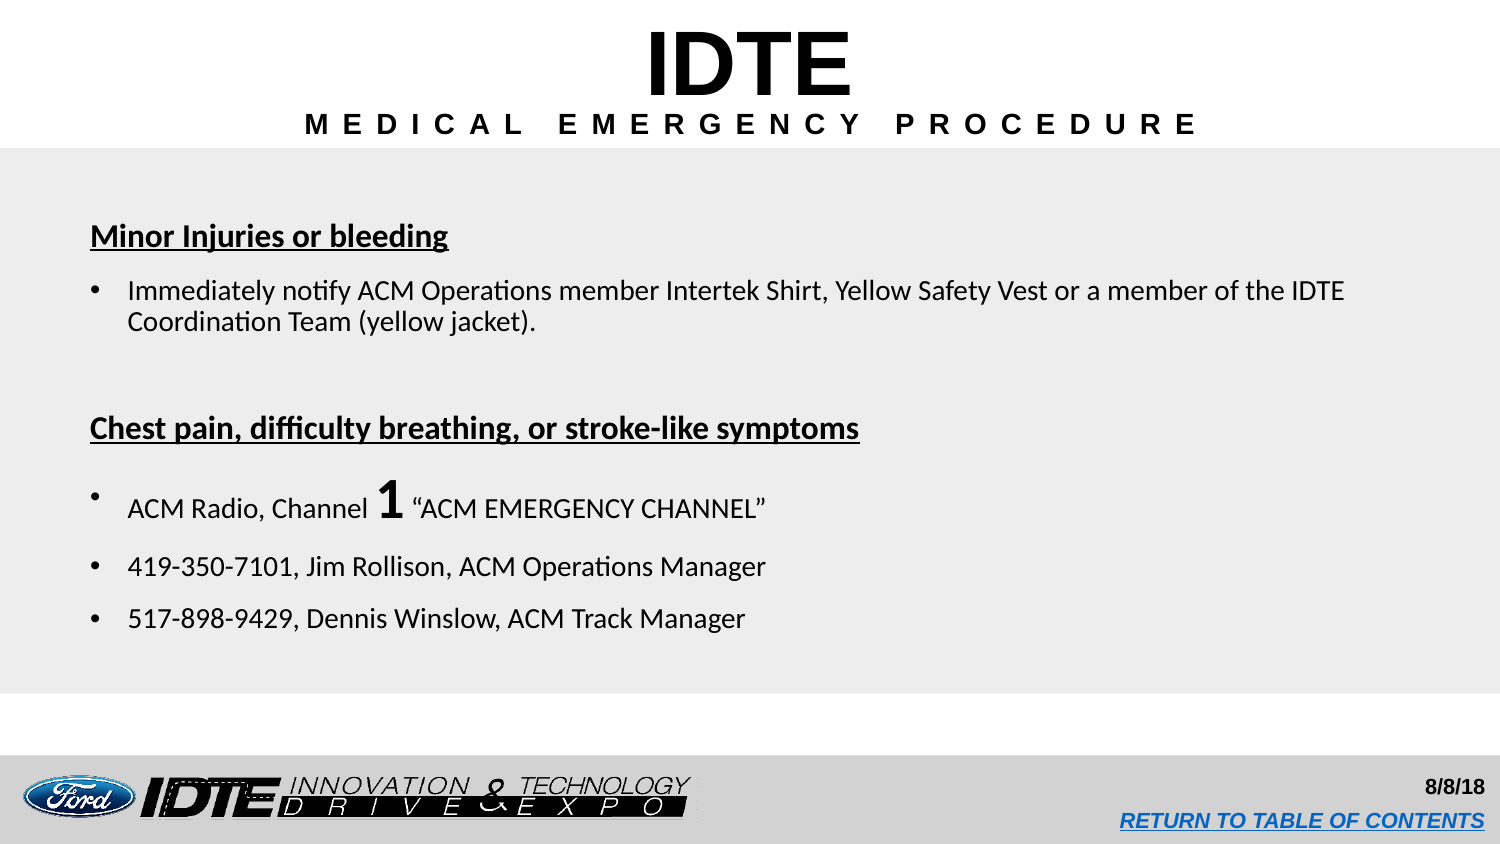

IDTE
MEDICAL EMERGENCY PROCEDURE

Minor Injuries or bleeding
Immediately notify ACM Operations member Intertek Shirt, Yellow Safety Vest or a member of the IDTE Coordination Team (yellow jacket).

Chest pain, difficulty breathing, or stroke-like symptoms
ACM Radio, Channel 1 “ACM EMERGENCY CHANNEL”
419-350-7101, Jim Rollison, ACM Operations Manager
517-898-9429, Dennis Winslow, ACM Track Manager